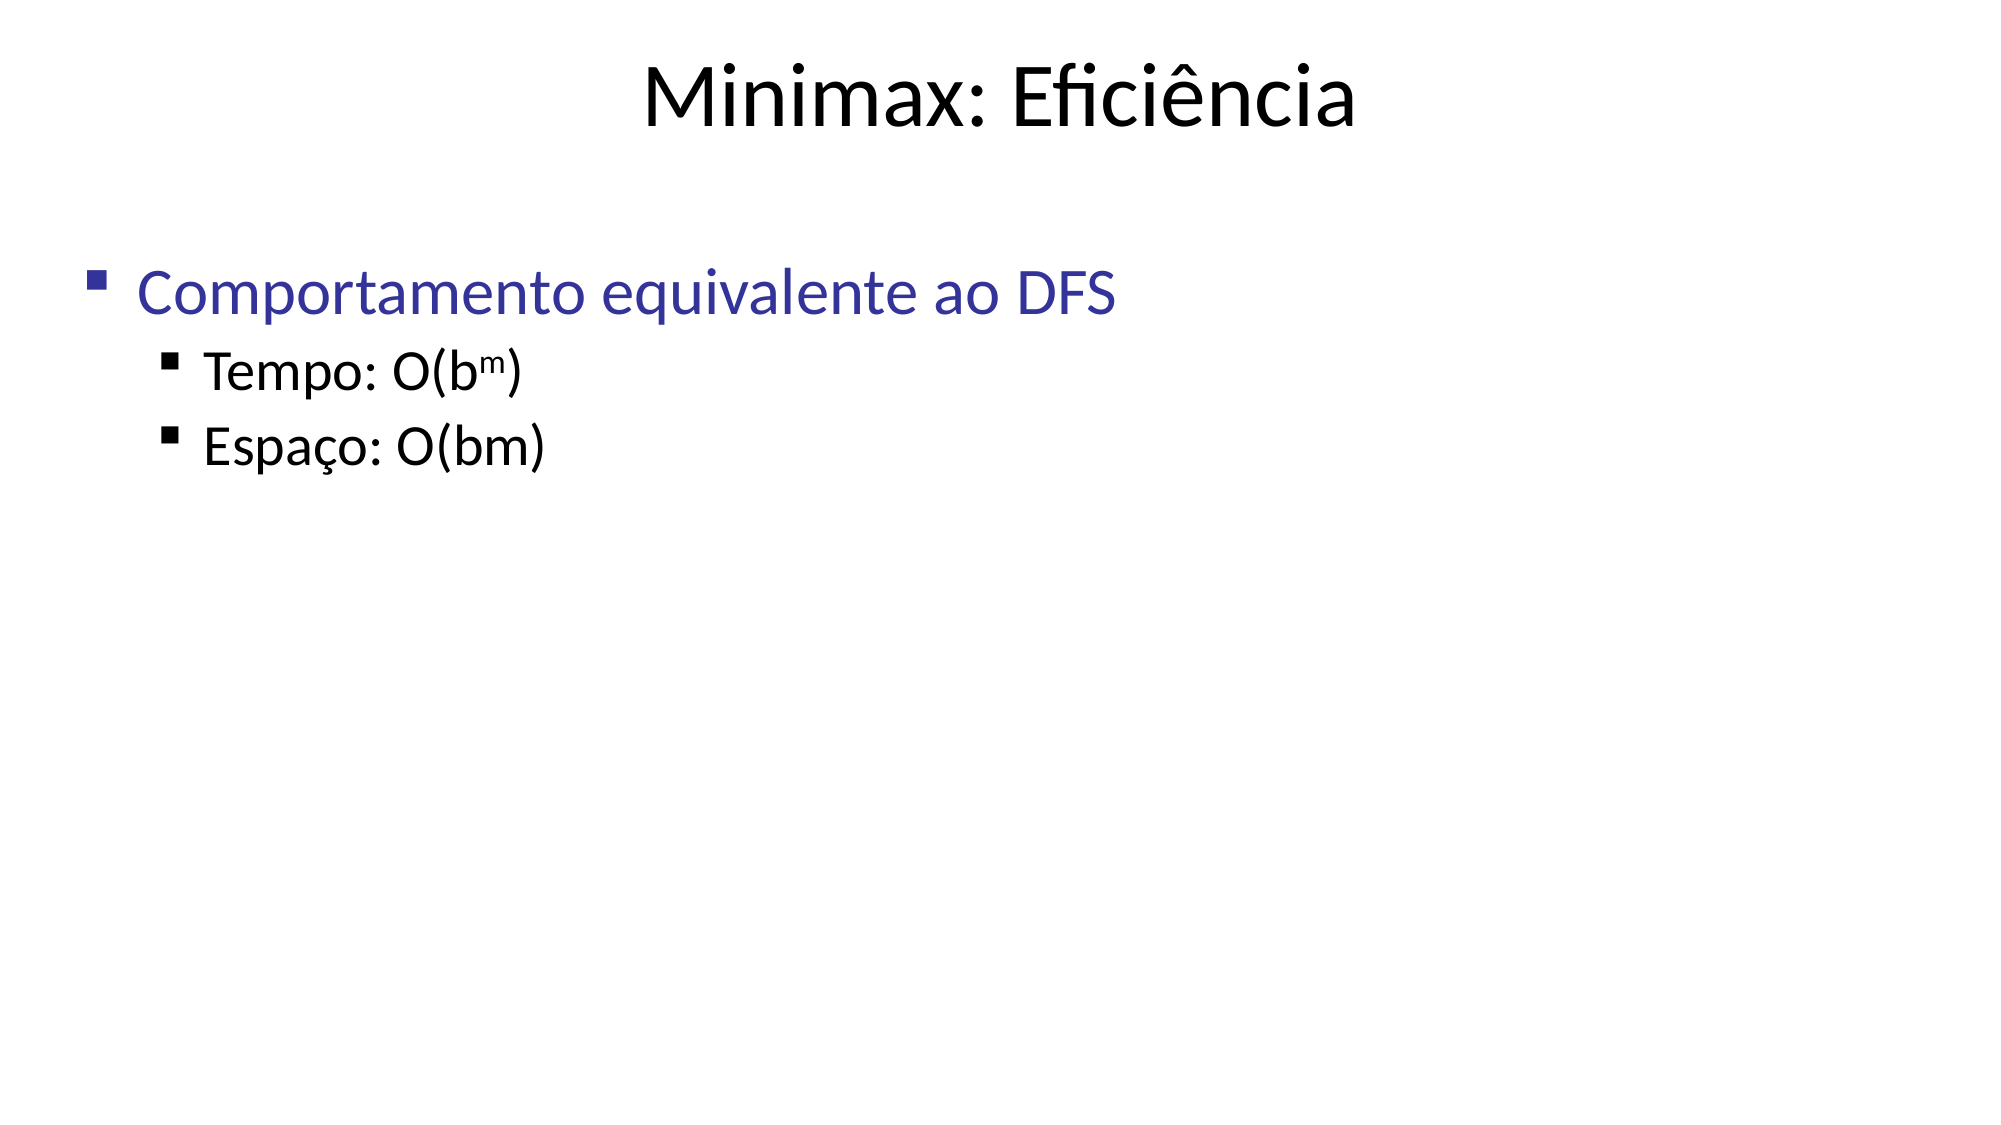

# Minimax: Eficiência
Comportamento equivalente ao DFS
Tempo: O(bm)
Espaço: O(bm)